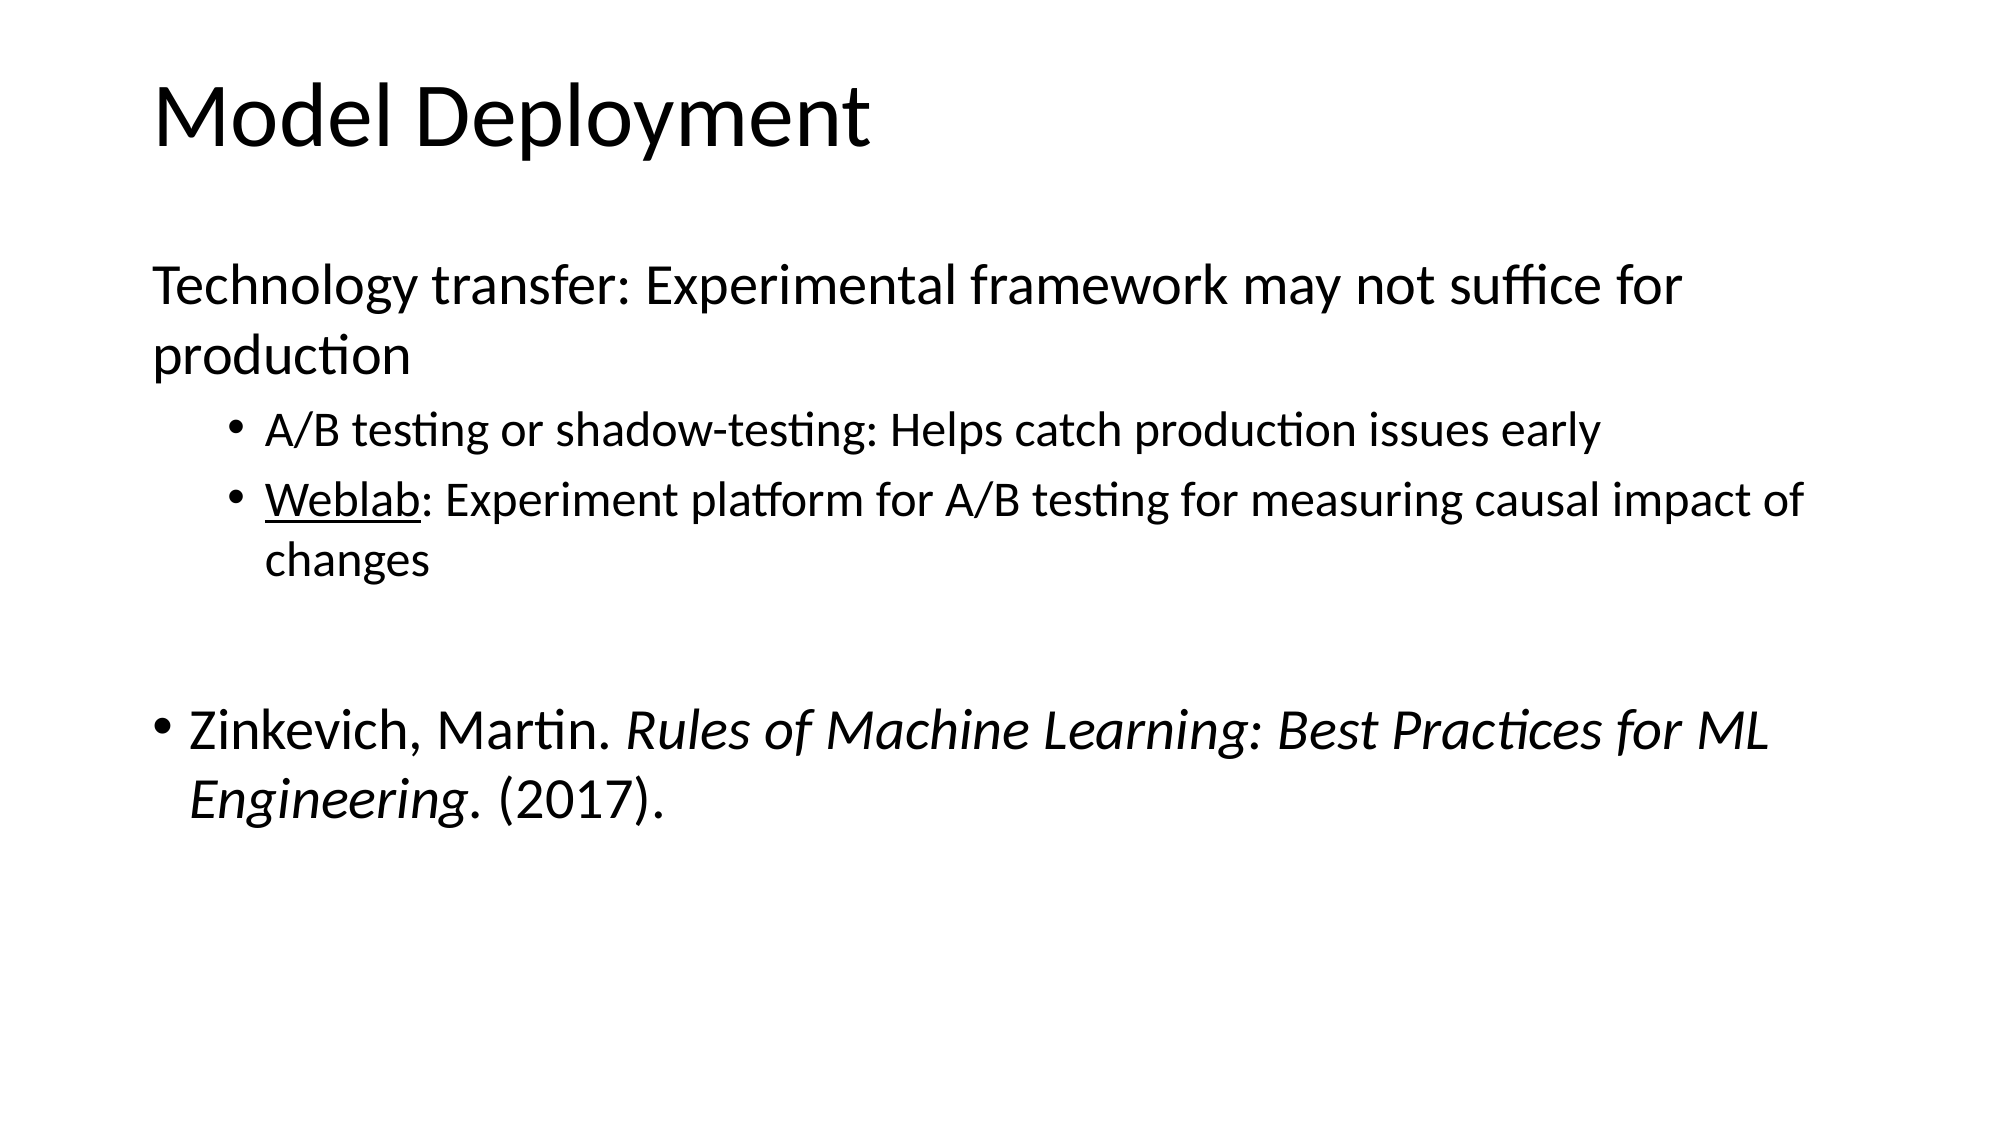

# Model Deployment
Technology transfer: Experimental framework may not suffice for production
A/B testing or shadow-testing: Helps catch production issues early
Weblab: Experiment platform for A/B testing for measuring causal impact of changes

Zinkevich, Martin. Rules of Machine Learning: Best Practices for ML Engineering. (2017).